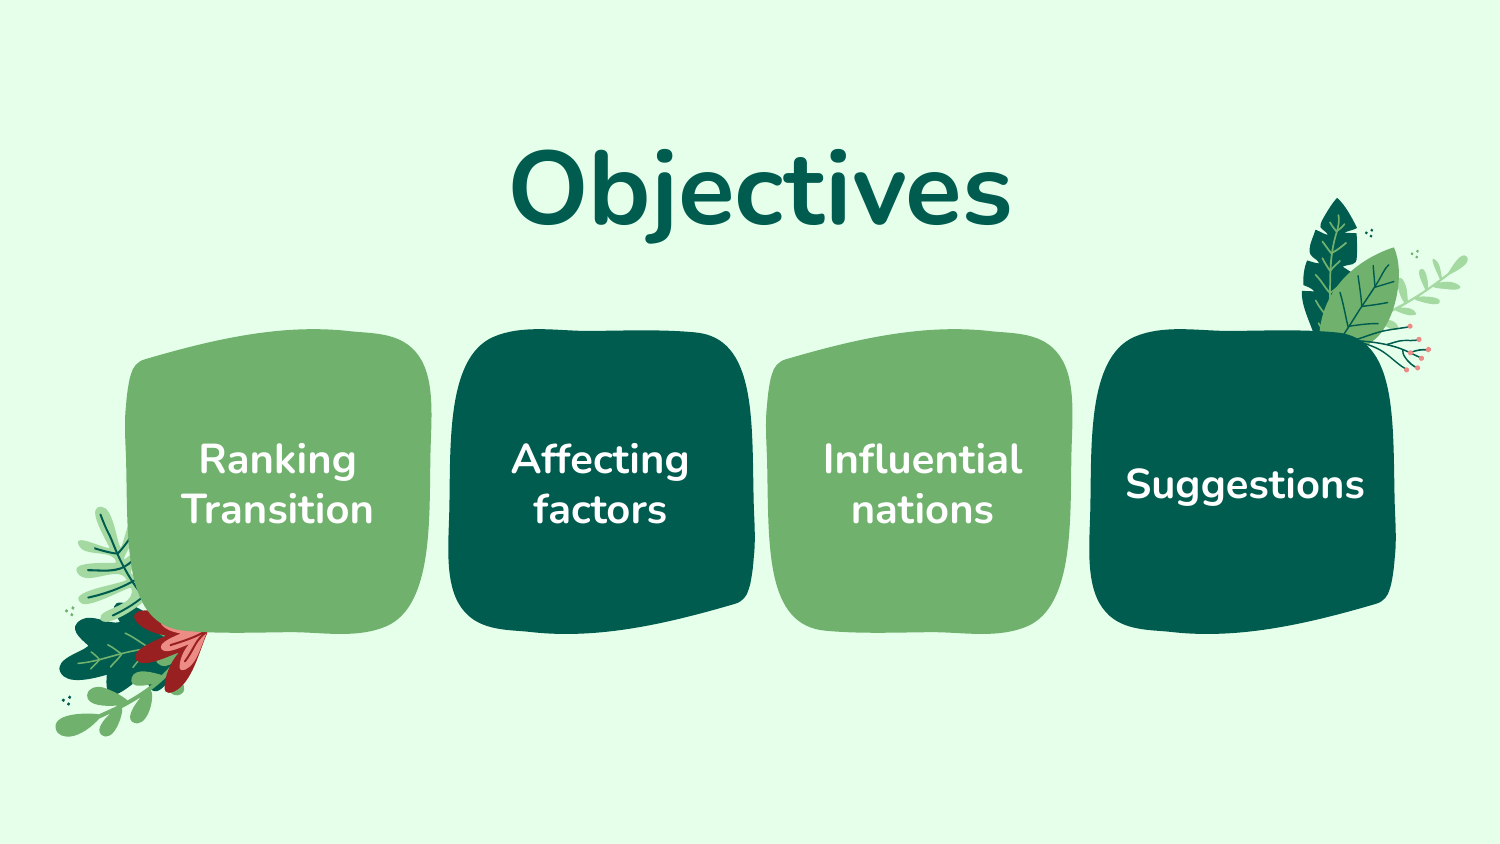

# Objectives

Ranking Transition
Affecting factors
Influential nations
Suggestions